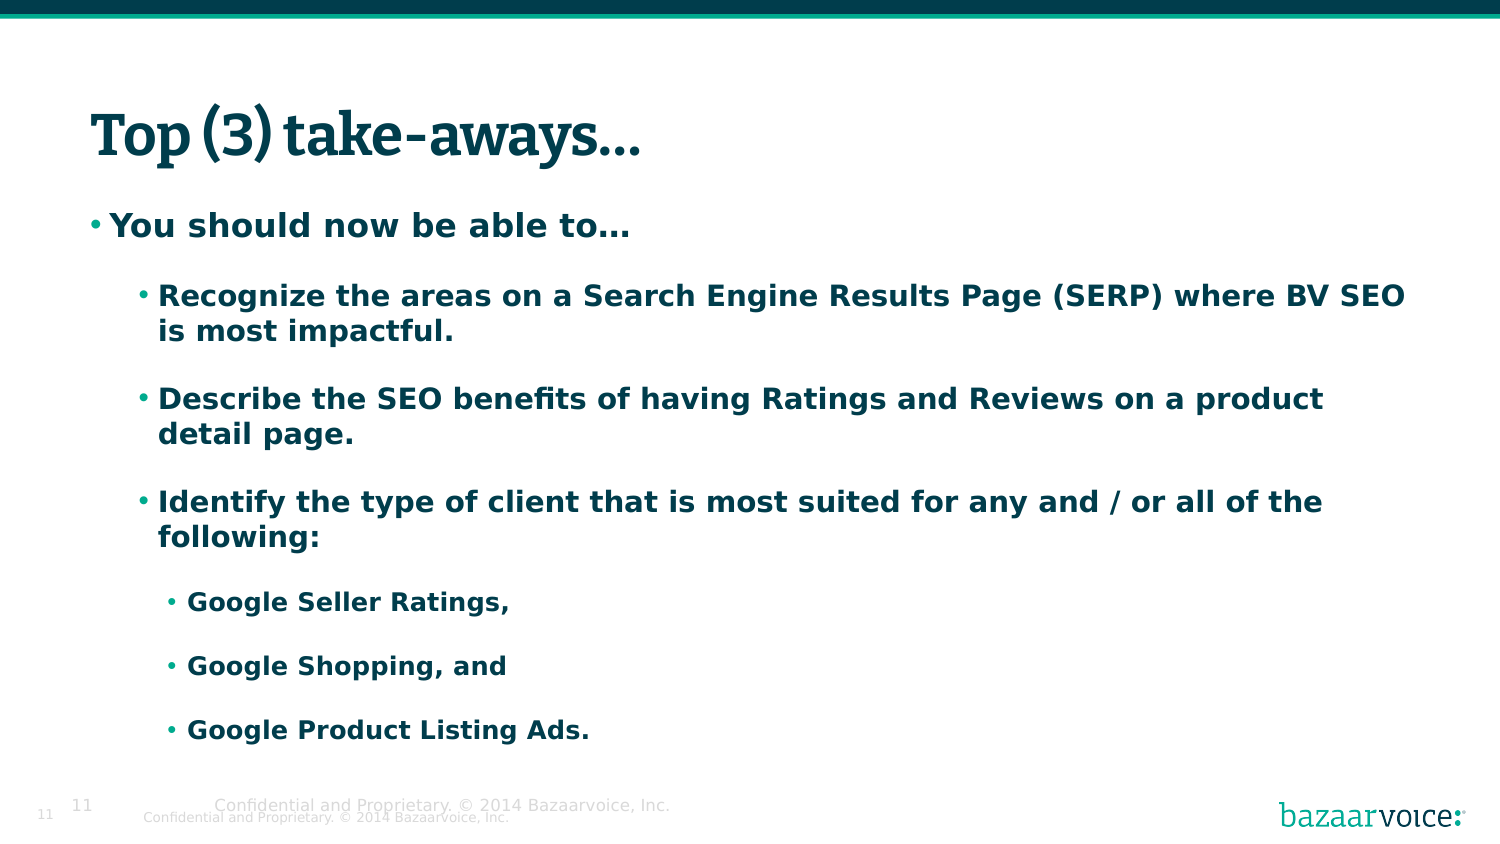

# Top (3) take-aways…
You should now be able to…
Recognize the areas on a Search Engine Results Page (SERP) where BV SEO is most impactful.
Describe the SEO benefits of having Ratings and Reviews on a product detail page.
Identify the type of client that is most suited for any and / or all of the following:
Google Seller Ratings,
Google Shopping, and
Google Product Listing Ads.